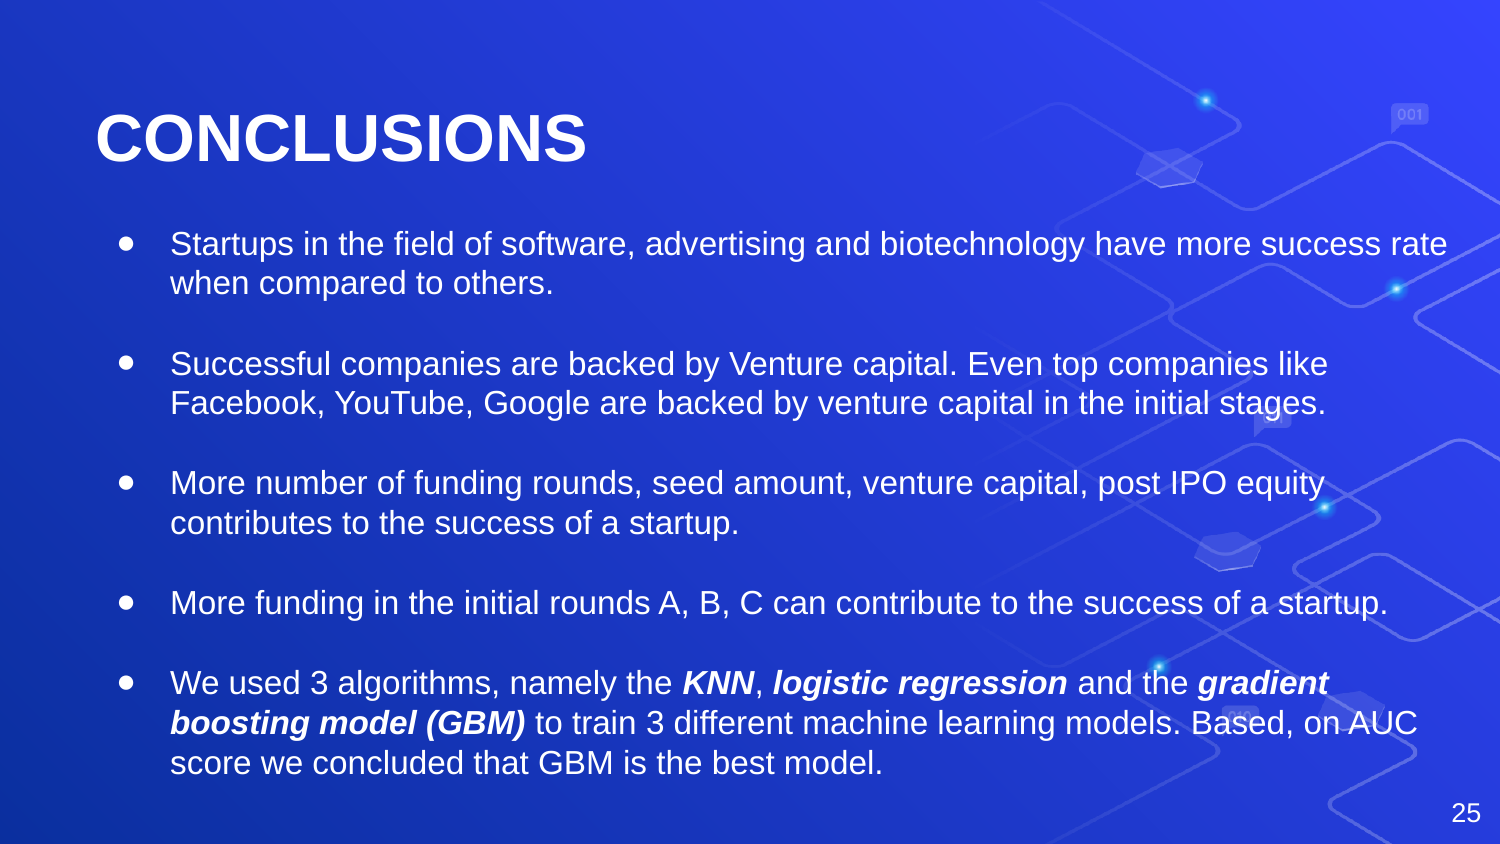

# CONCLUSIONS
Startups in the field of software, advertising and biotechnology have more success rate when compared to others.

Successful companies are backed by Venture capital. Even top companies like Facebook, YouTube, Google are backed by venture capital in the initial stages.

More number of funding rounds, seed amount, venture capital, post IPO equity contributes to the success of a startup.

More funding in the initial rounds A, B, C can contribute to the success of a startup.

We used 3 algorithms, namely the KNN, logistic regression and the gradient boosting model (GBM) to train 3 different machine learning models. Based, on AUC score we concluded that GBM is the best model.

25